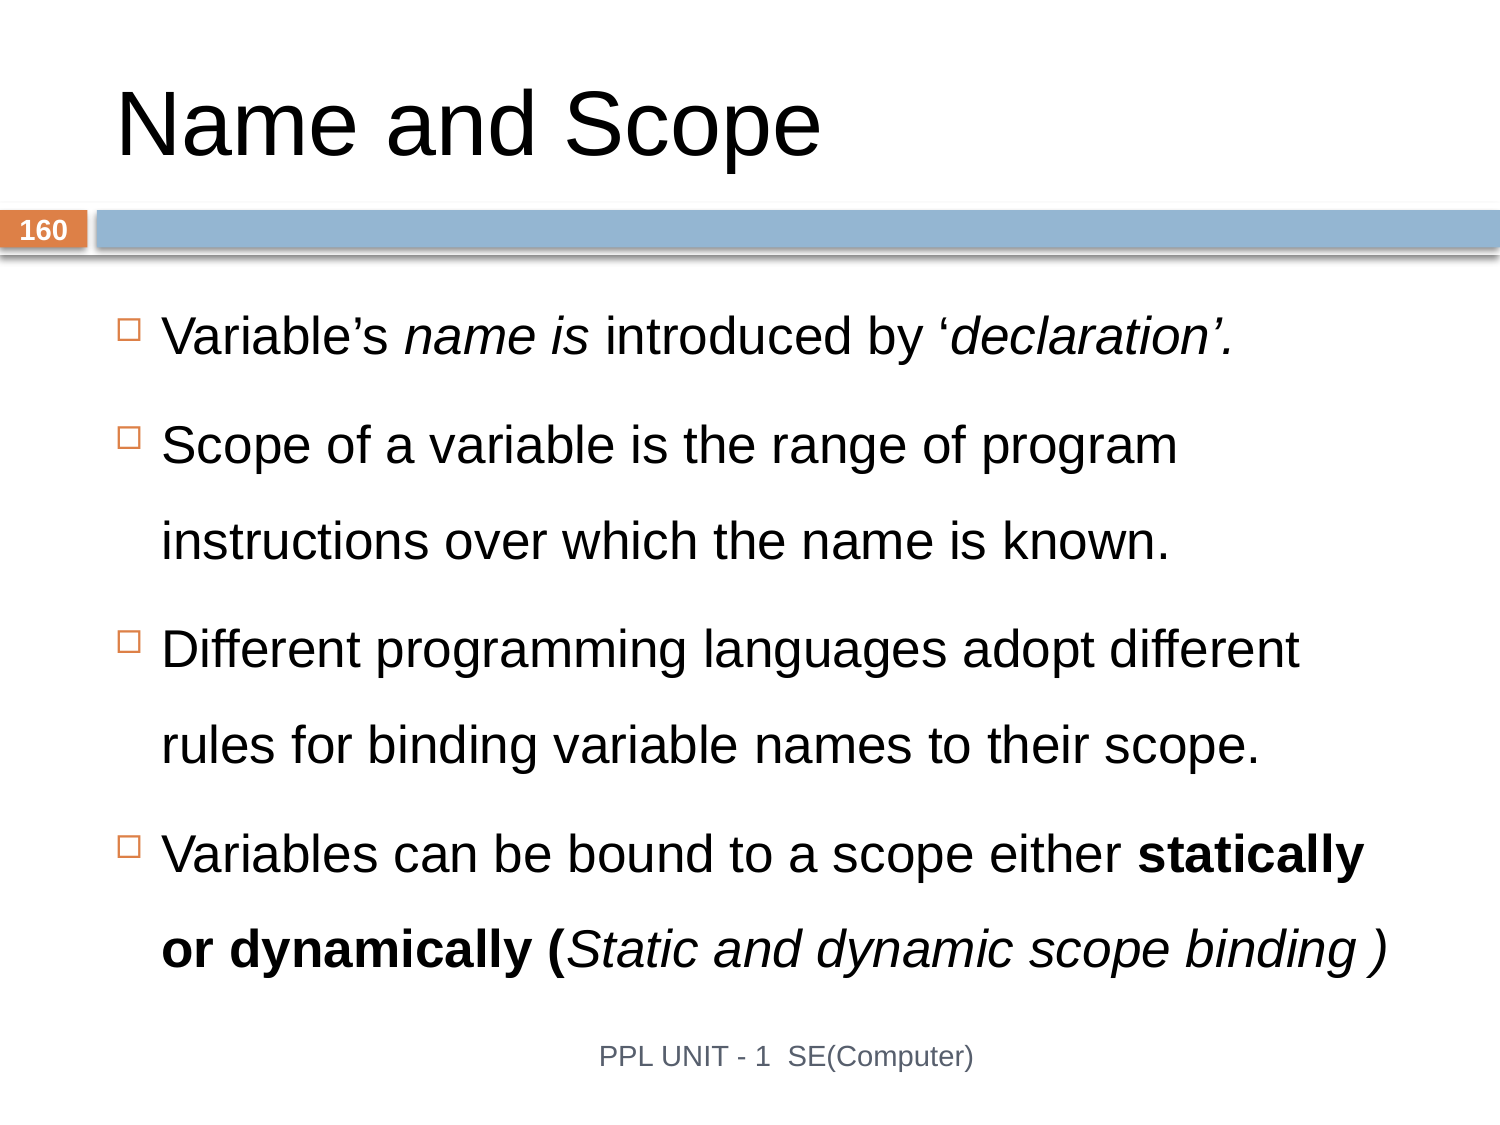

# Name and Scope
160
Variable’s name is introduced by ‘declaration’.
Scope of a variable is the range of program instructions over which the name is known.
Different programming languages adopt different rules for binding variable names to their scope.
Variables can be bound to a scope either statically or dynamically (Static and dynamic scope binding )
PPL UNIT - 1  SE(Computer)